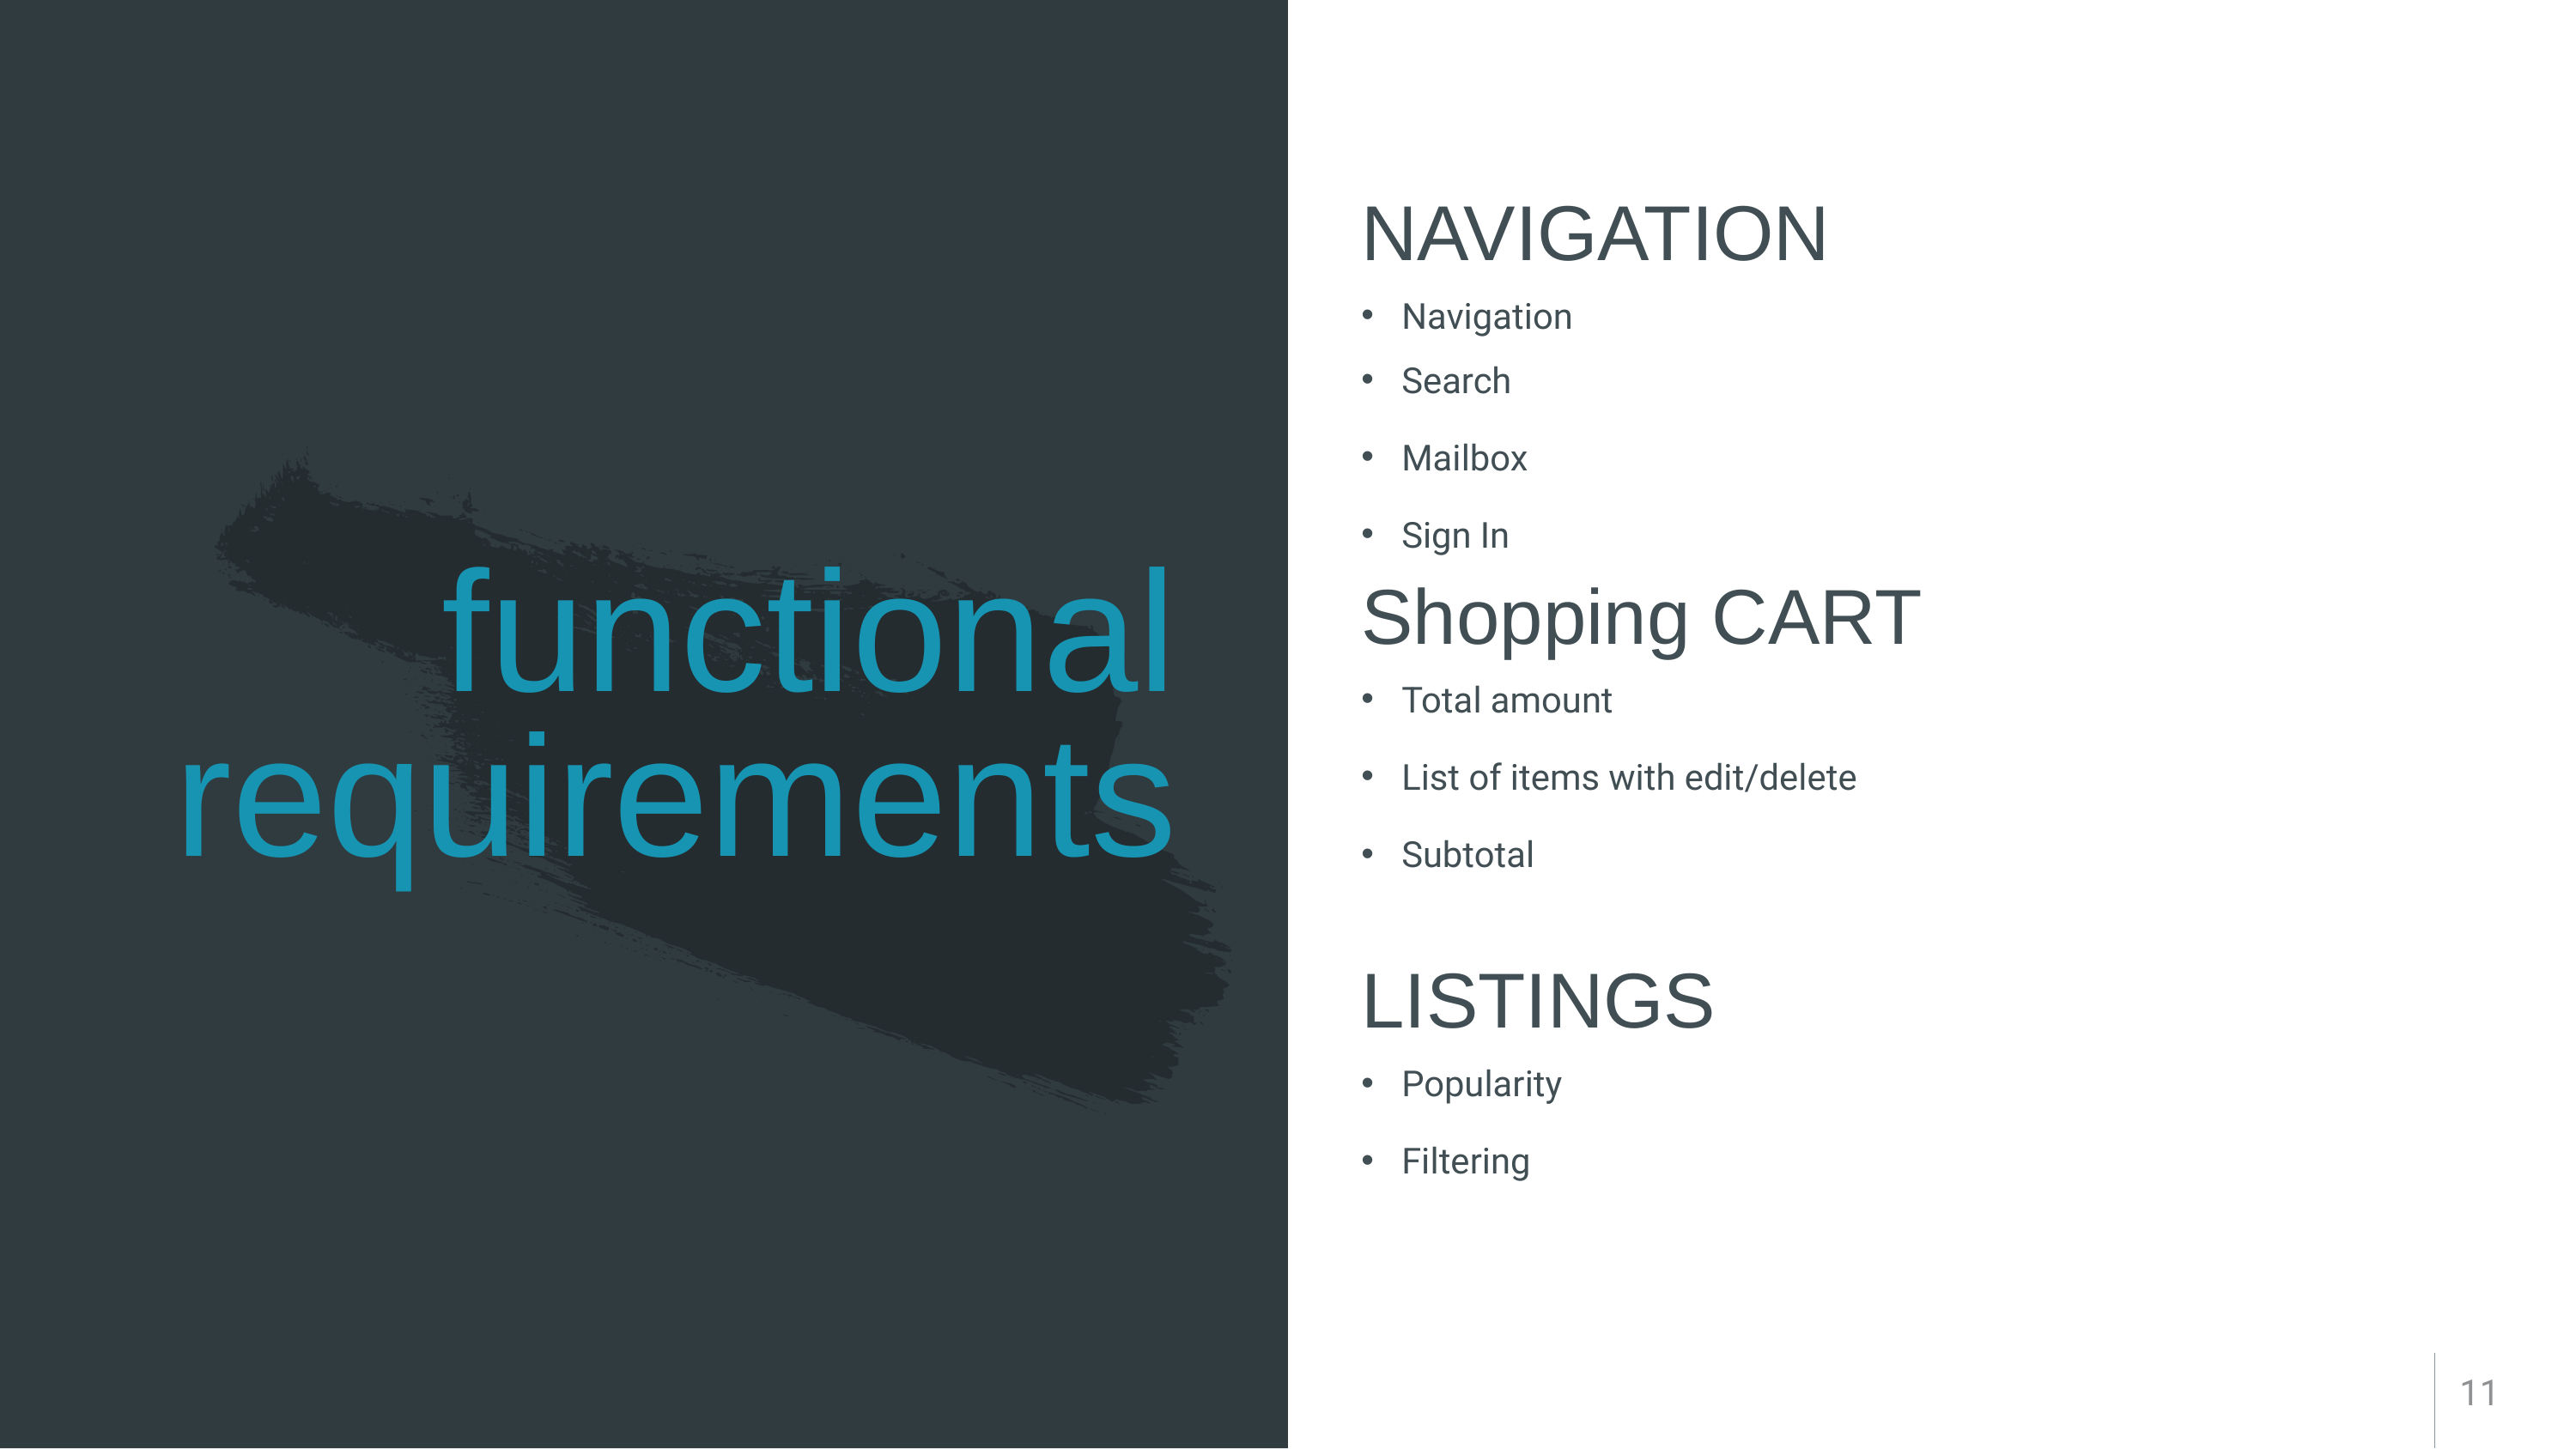

NAVIGATION
Navigation
Search
Mailbox
Sign In
# functional requirements
Shopping CART
Total amount
List of items with edit/delete
Subtotal
LISTINGS
Popularity
Filtering
11